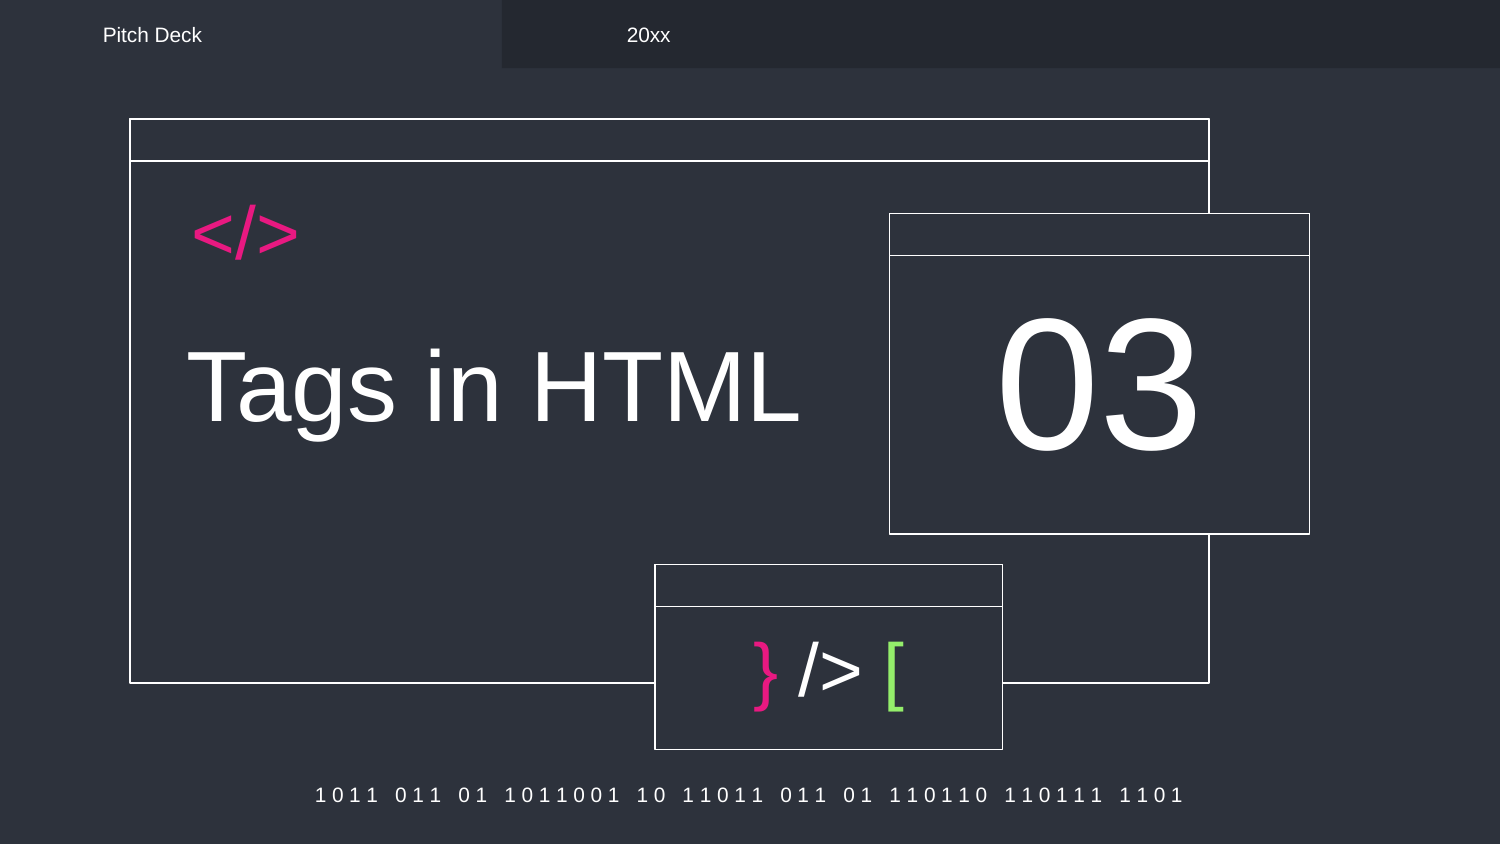

Pitch Deck
20xx

</>

03
# Tags in HTML

} /> [